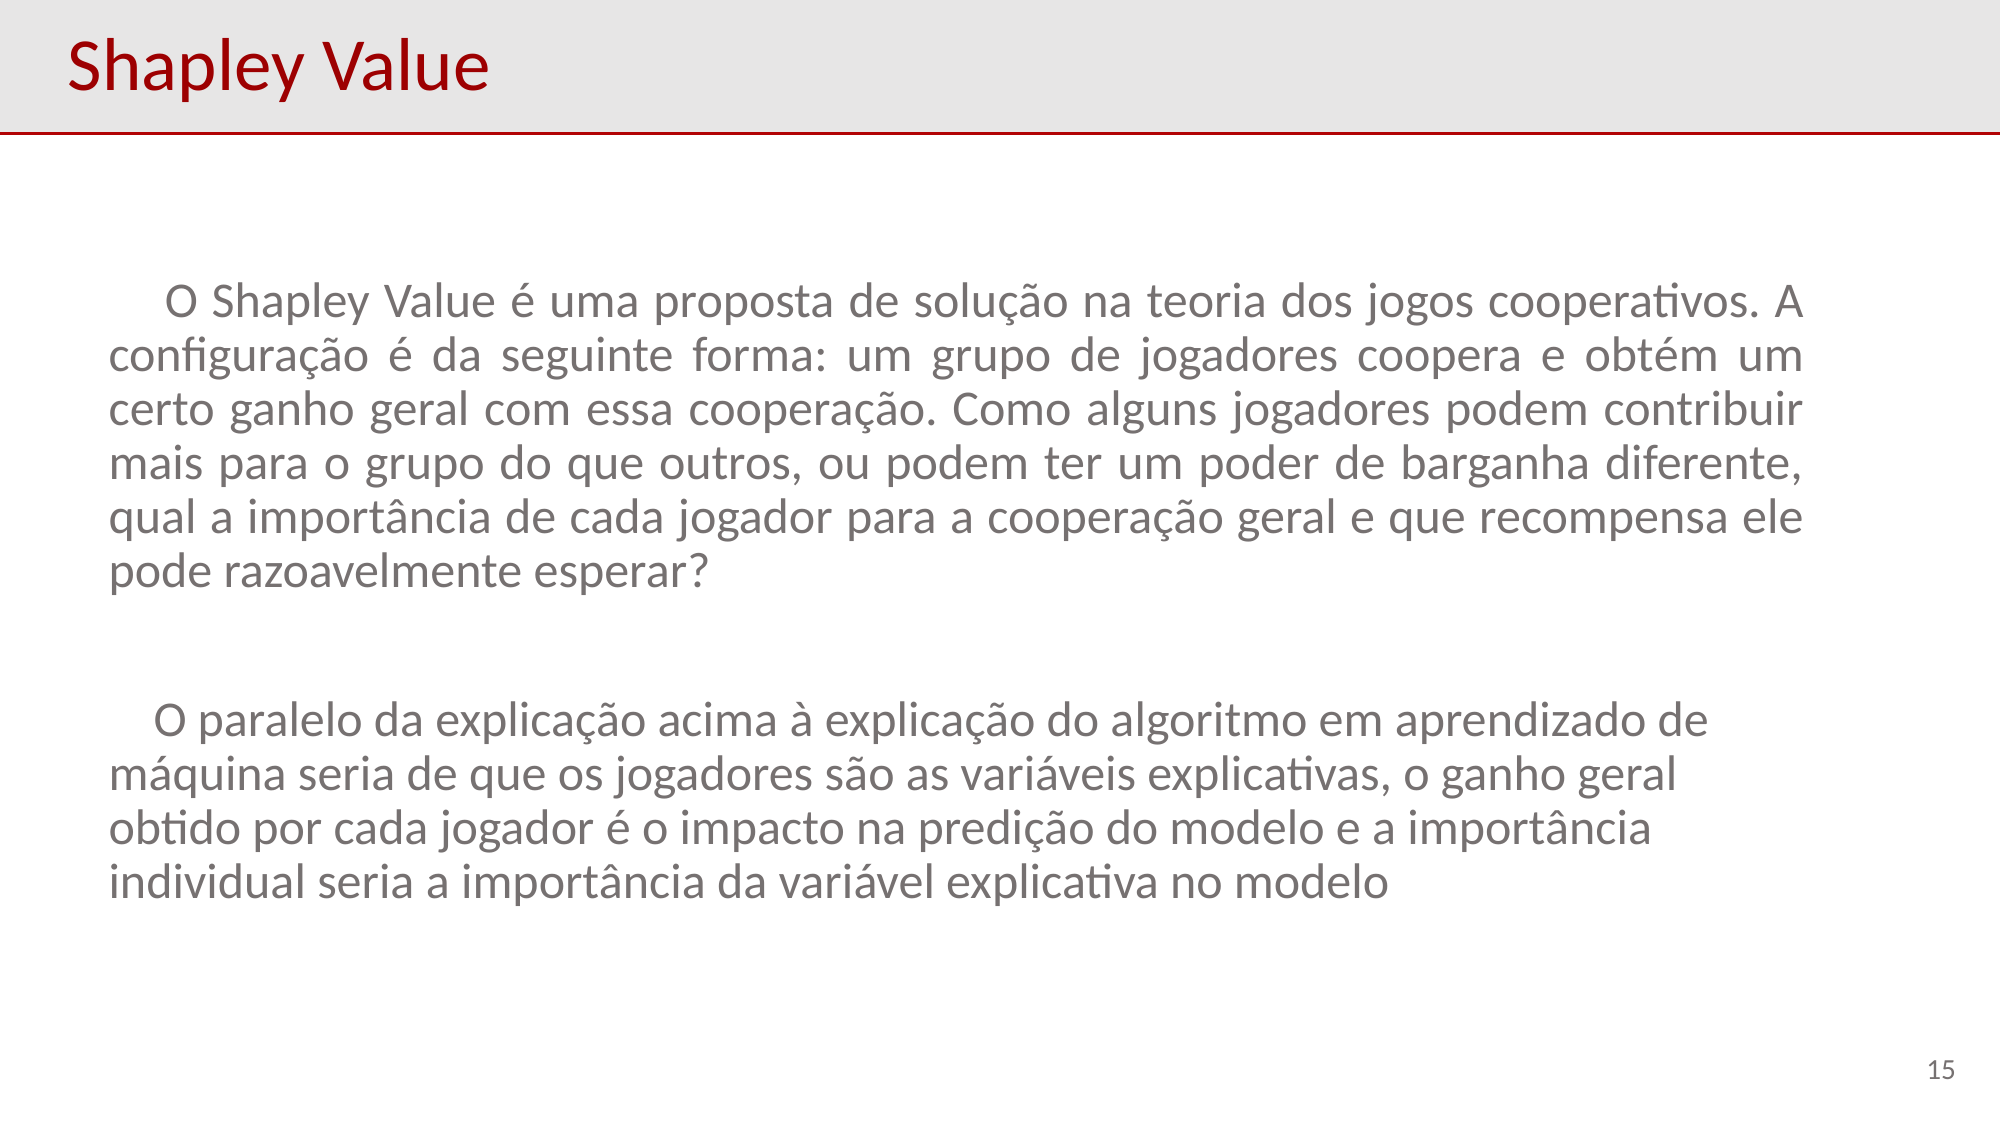

# Shapley Value
    O Shapley Value é uma proposta de solução na teoria dos jogos cooperativos. A configuração é da seguinte forma: um grupo de jogadores coopera e obtém um certo ganho geral com essa cooperação. Como alguns jogadores podem contribuir mais para o grupo do que outros, ou podem ter um poder de barganha diferente, qual a importância de cada jogador para a cooperação geral e que recompensa ele pode razoavelmente esperar?

    O paralelo da explicação acima à explicação do algoritmo em aprendizado de máquina seria de que os jogadores são as variáveis explicativas, o ganho geral obtido por cada jogador é o impacto na predição do modelo e a importância individual seria a importância da variável explicativa no modelo
15